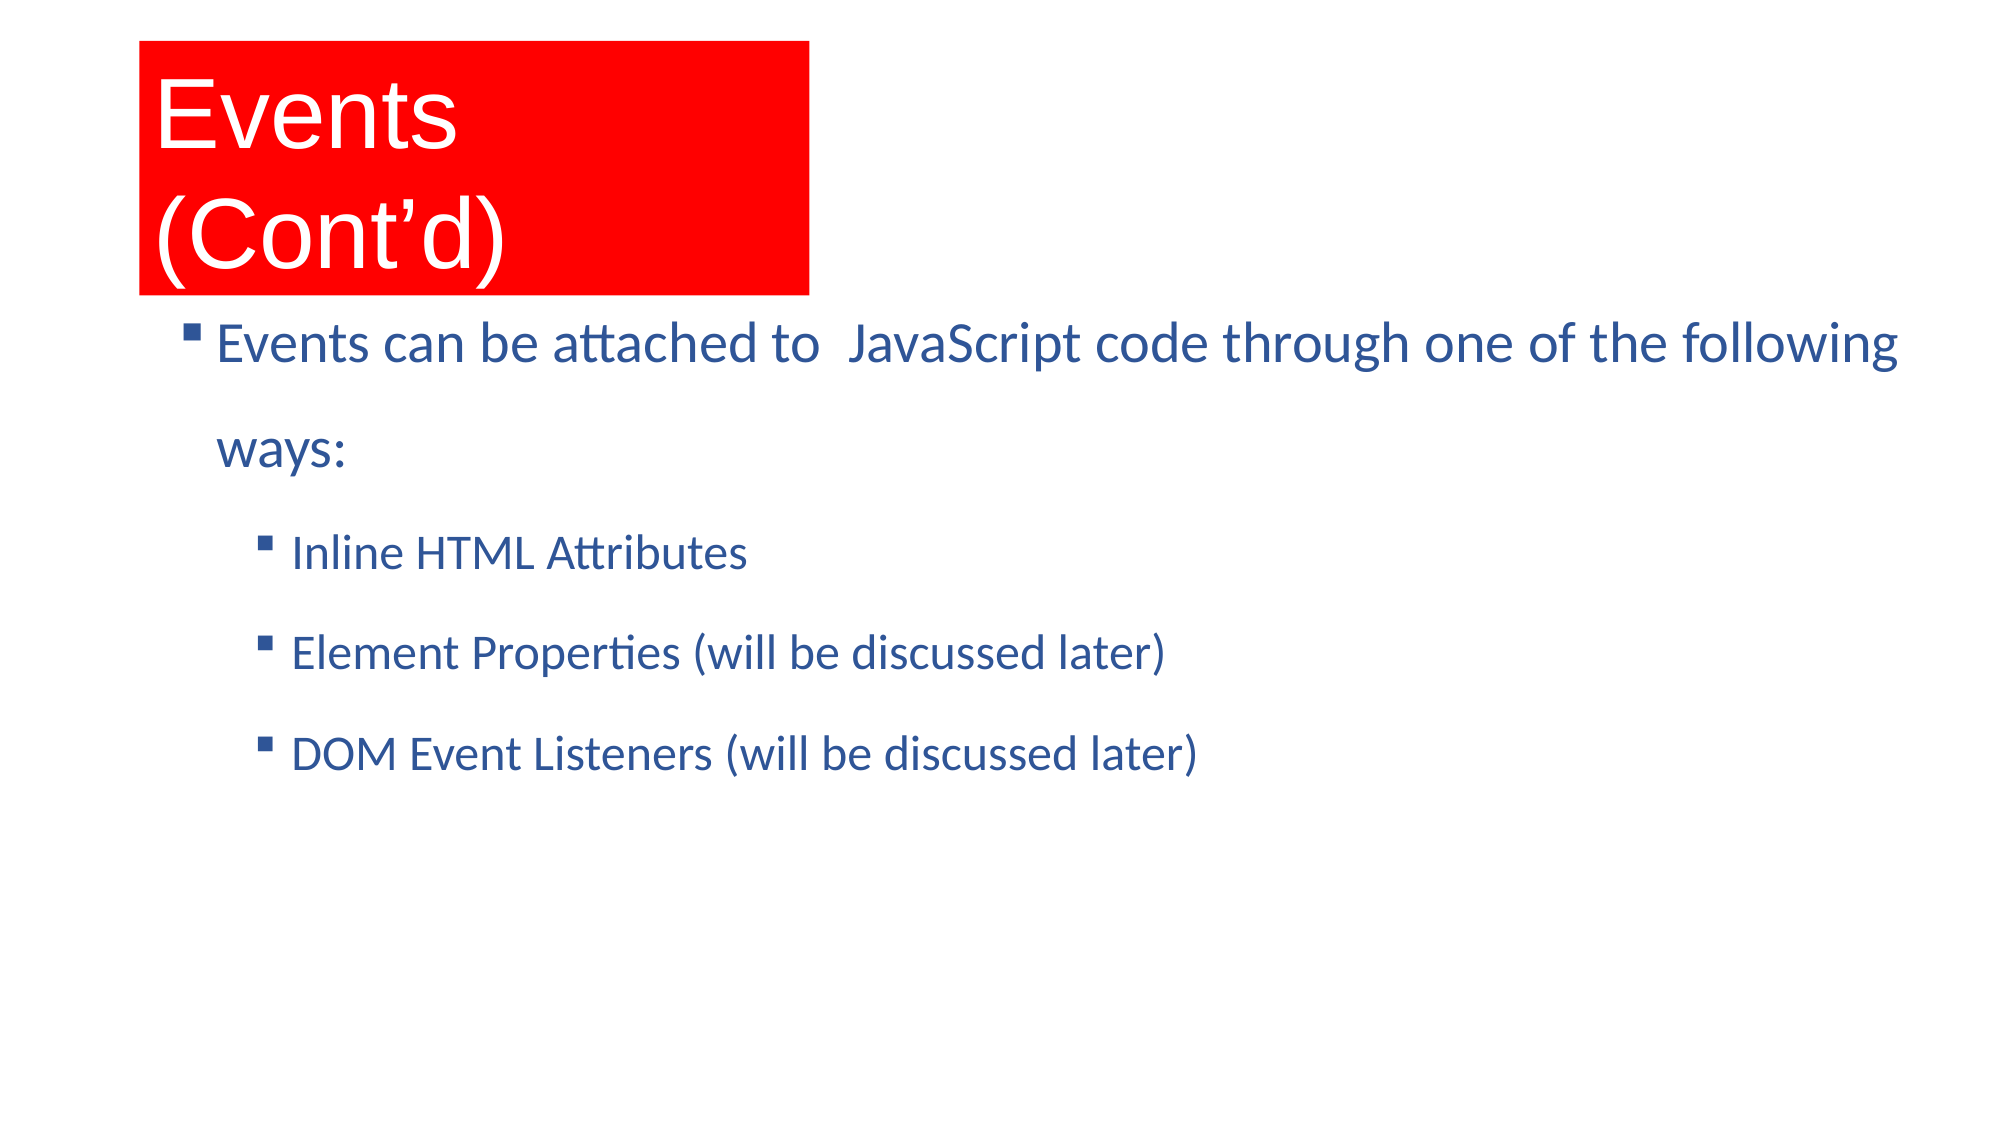

Events (Cont’d)
Events can be attached to  JavaScript code through one of the following ways:
Inline HTML Attributes
Element Properties (will be discussed later)
DOM Event Listeners (will be discussed later)